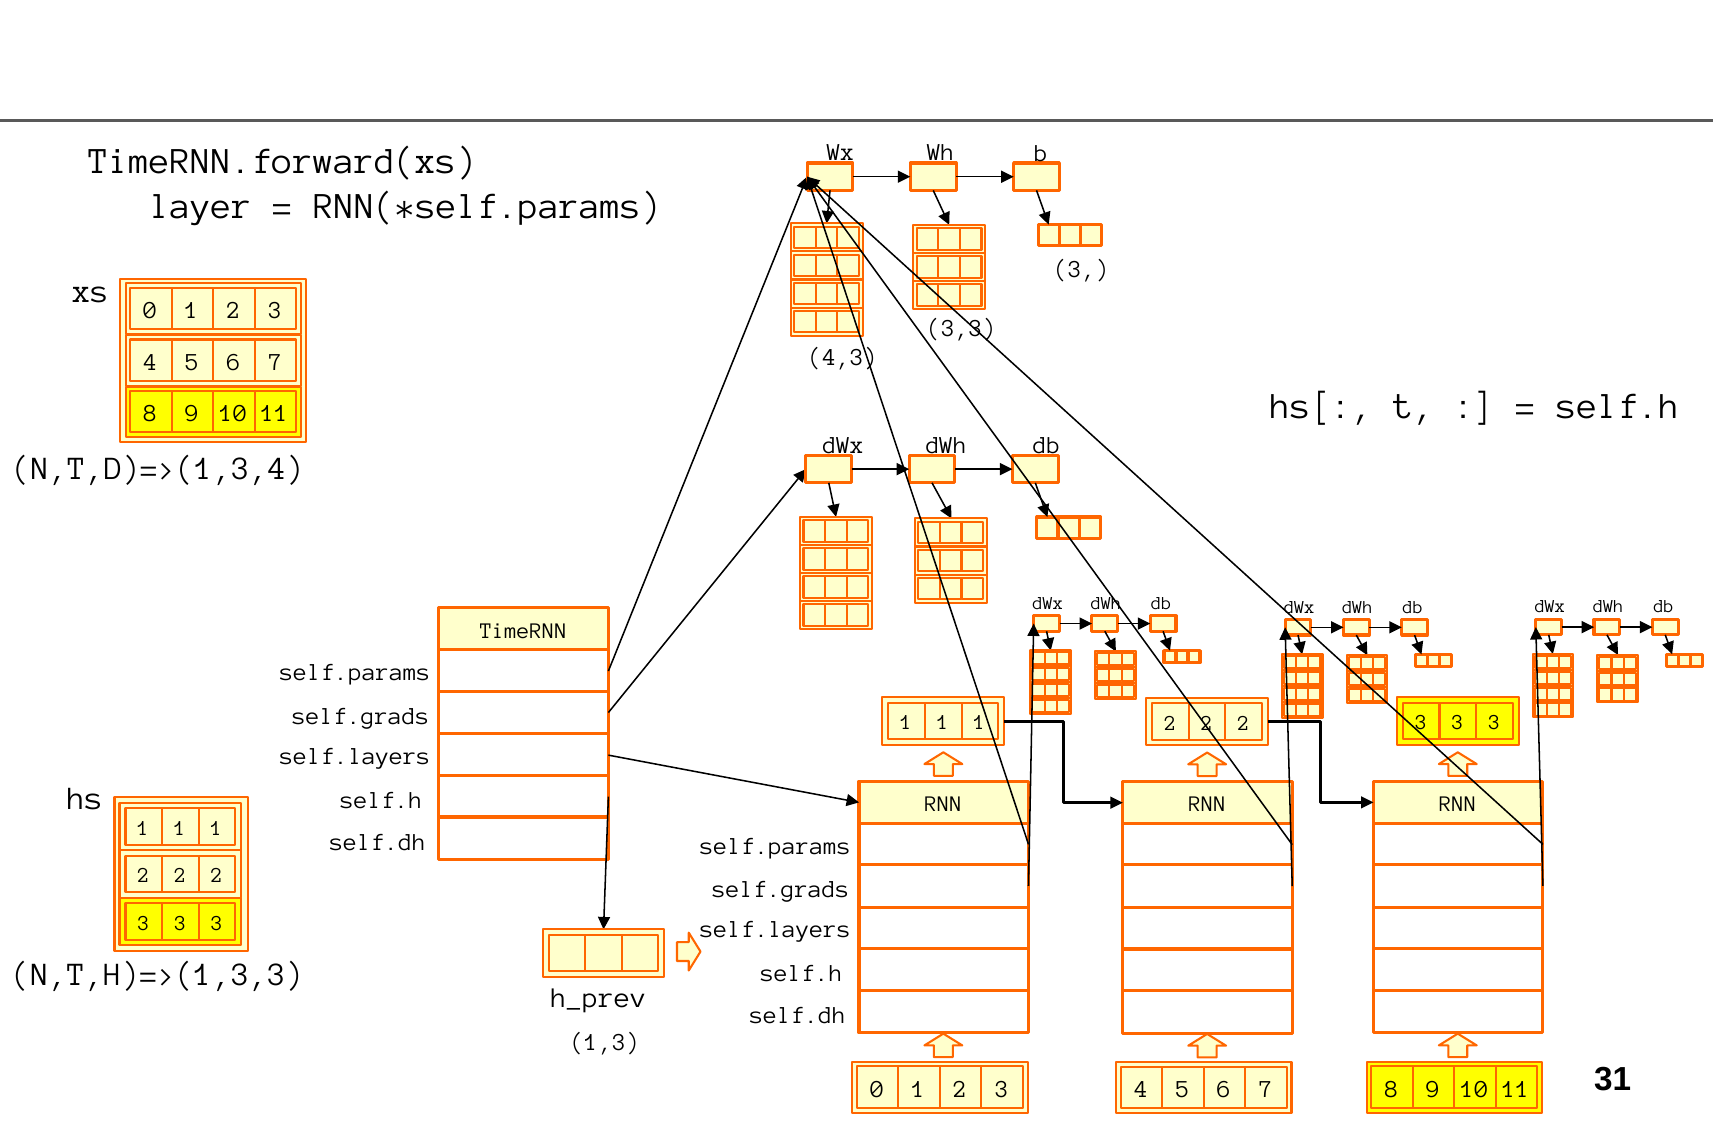

Wx
Wh
b
TimeRNN.forward(xs)
   layer = RNN(*self.params)

(3,)

xs

0
1
2
3
(3,3)

(4,3)

4
5
6
7
hs[:, t, :] = self.h

8
9
10
11
dWx
dWh
db
(N,T,D)=>(1,3,4)

dWx
dWh
db
dWx
dWh
db
dWx
dWh
db

TimeRNN

self.params

self.grads

1
1
1
3
3
3
2
2
2

self.layers

hs

self.h
RNN
RNN
RNN

1
1
1

self.dh
self.params

2
2
2

self.grads

3
3
3
self.layers

(N,T,H)=>(1,3,3)

self.h
h_prev

self.dh
(1,3)

0
1
2
3
8
9
10
11
4
5
6
7